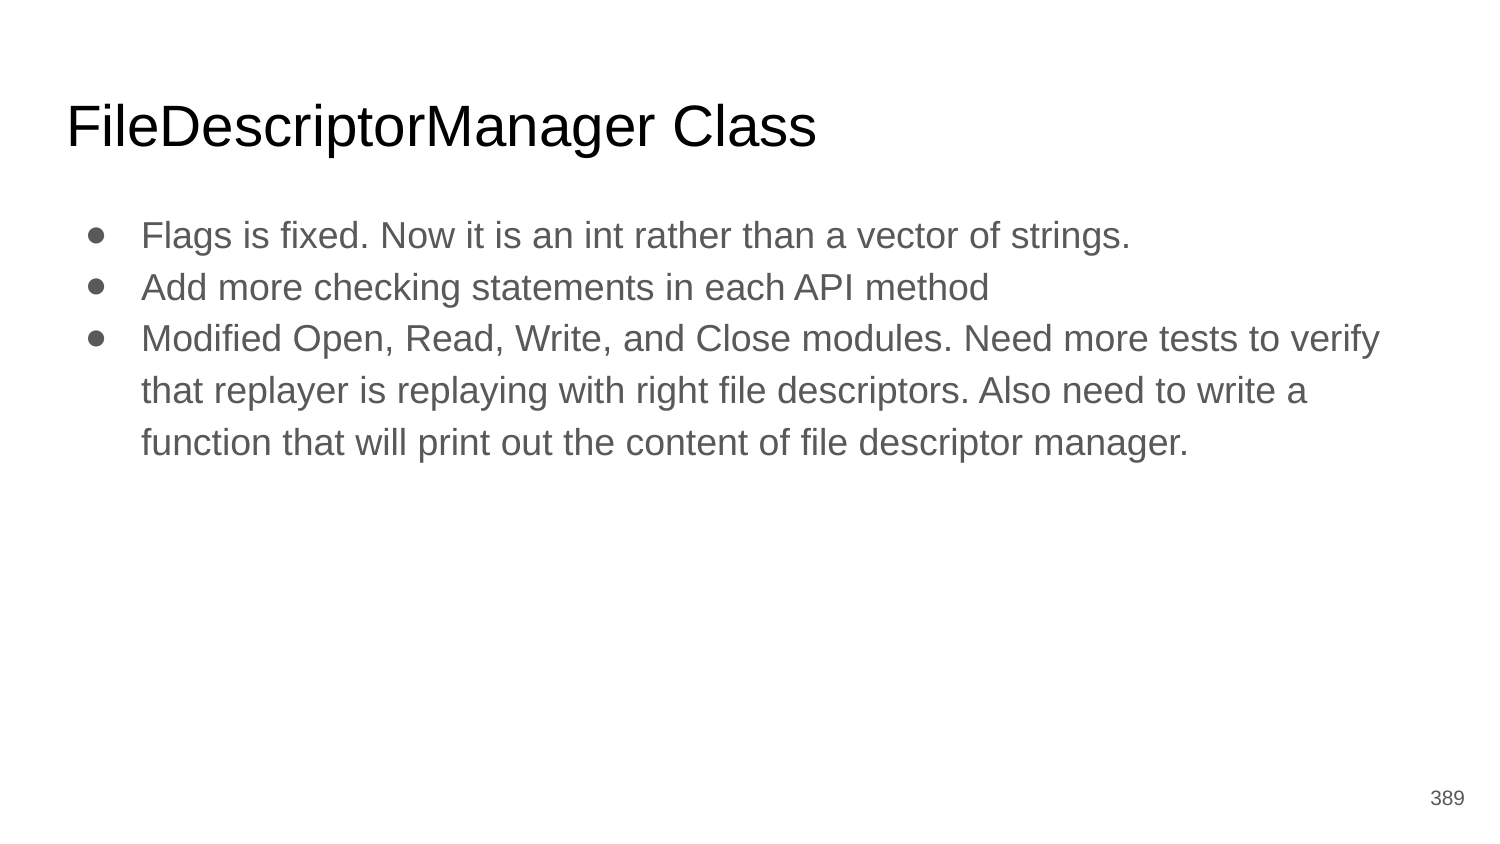

# FileDescriptorManager Class
Flags is fixed. Now it is an int rather than a vector of strings.
Add more checking statements in each API method
Modified Open, Read, Write, and Close modules. Need more tests to verify that replayer is replaying with right file descriptors. Also need to write a function that will print out the content of file descriptor manager.

389